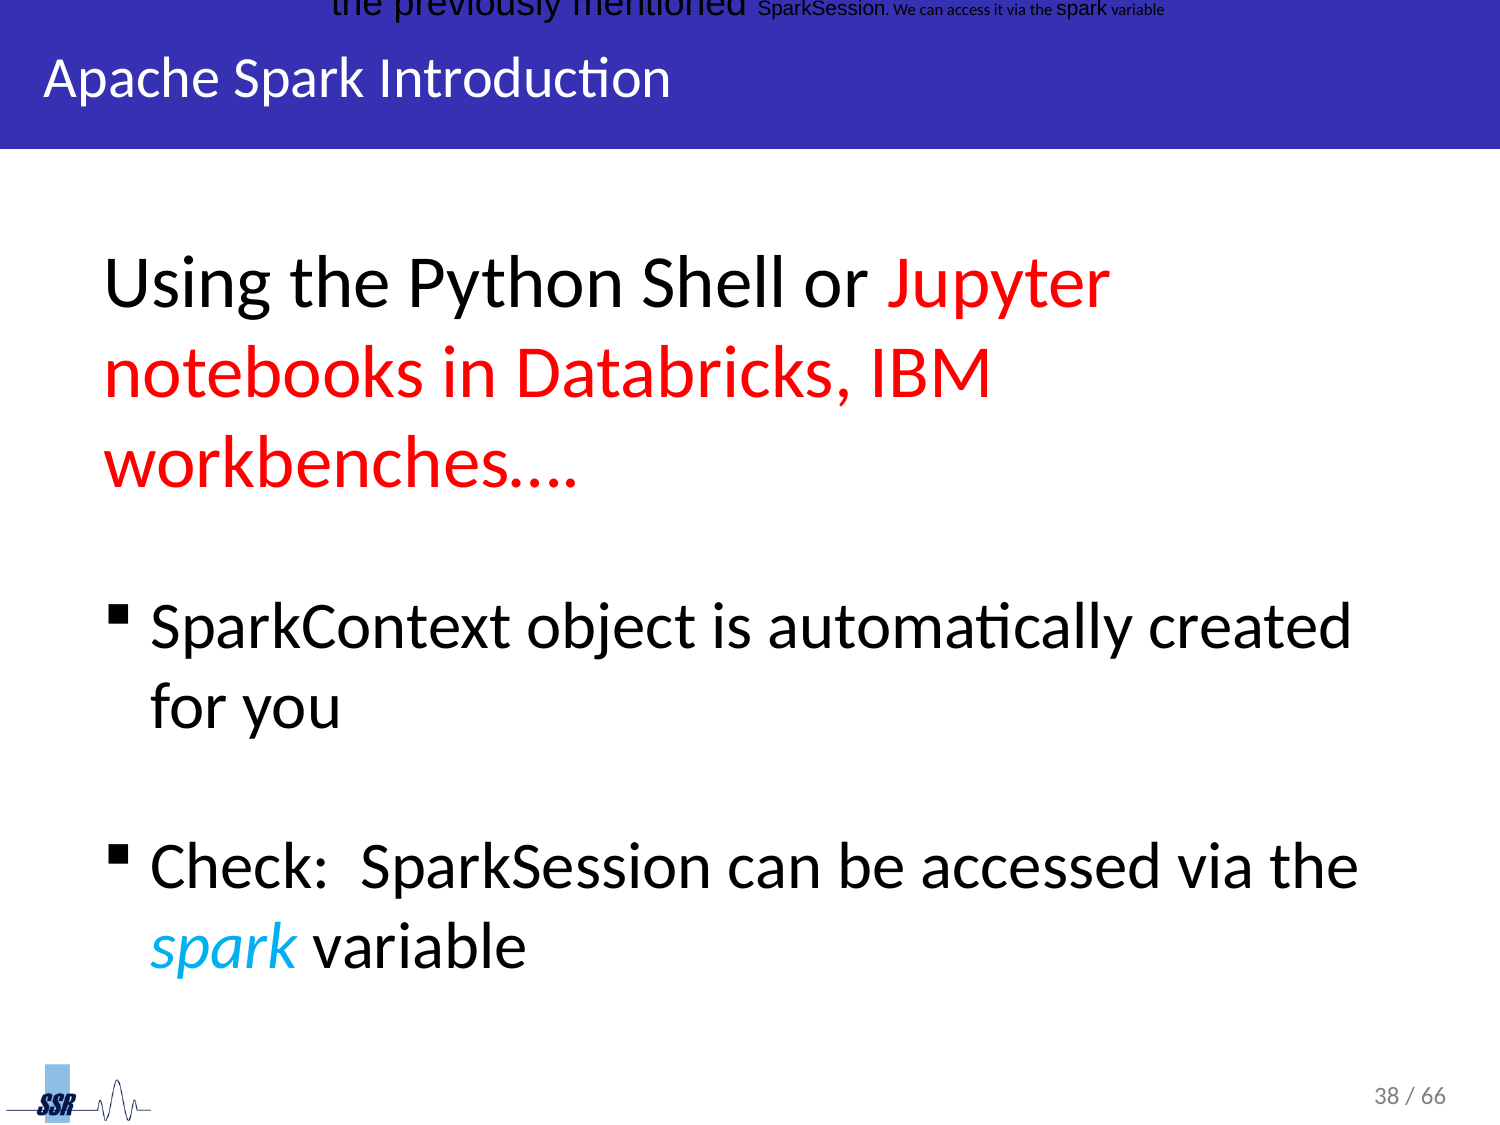

# Apache Spark Introduction
the previously mentioned SparkSession. We can access it via the spark variable
Using the Python Shell or Jupyter notebooks in Databricks, IBM workbenches….

SparkContext object is automatically created for you

Check:  SparkSession can be accessed via the spark variable